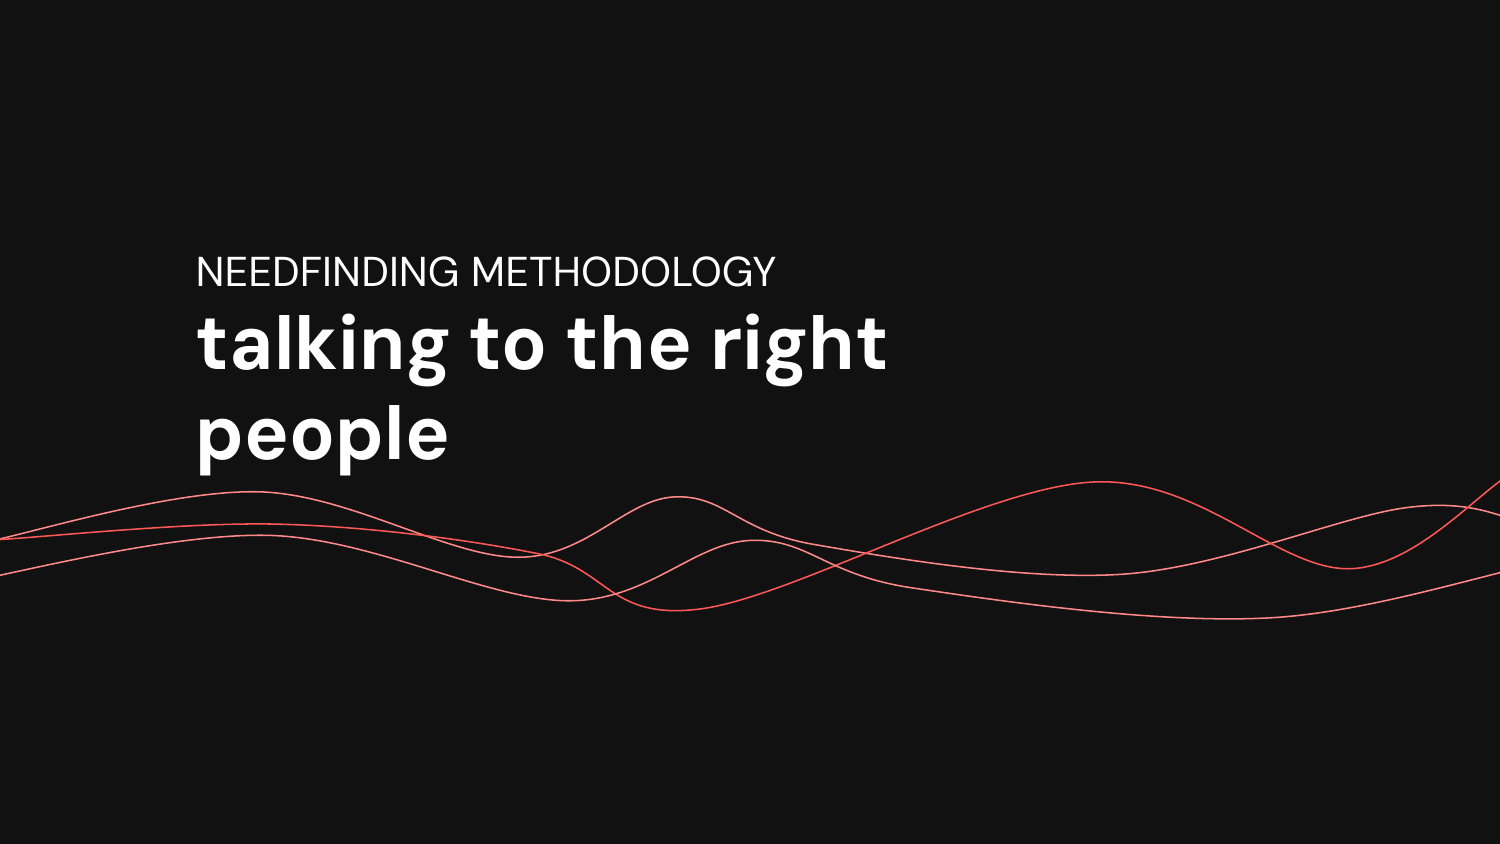

# NEEDFINDING METHODOLOGY talking to the right people